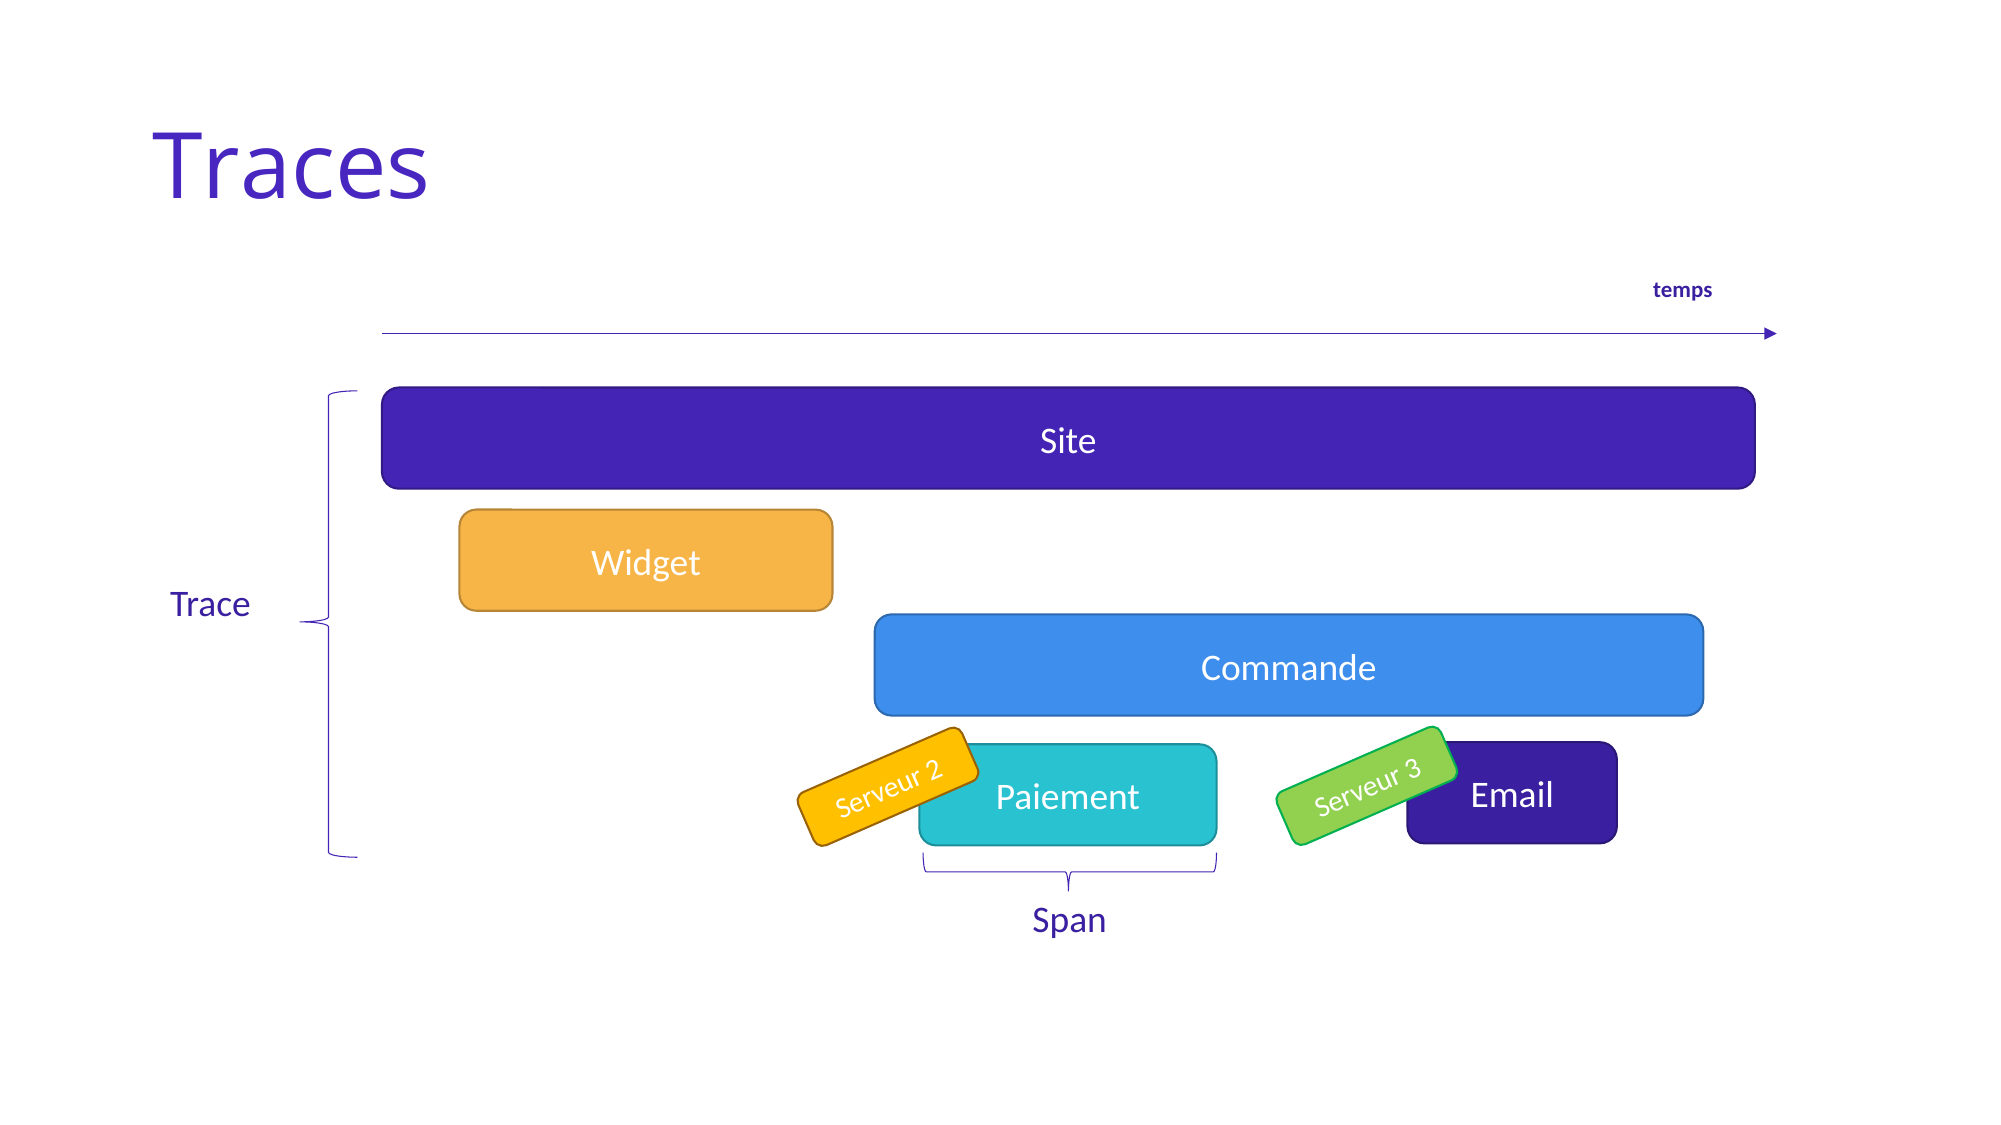

# Traces
temps
Site

Widget
Trace
Commande

Email
Paiement
Serveur 3
Serveur 2
Span